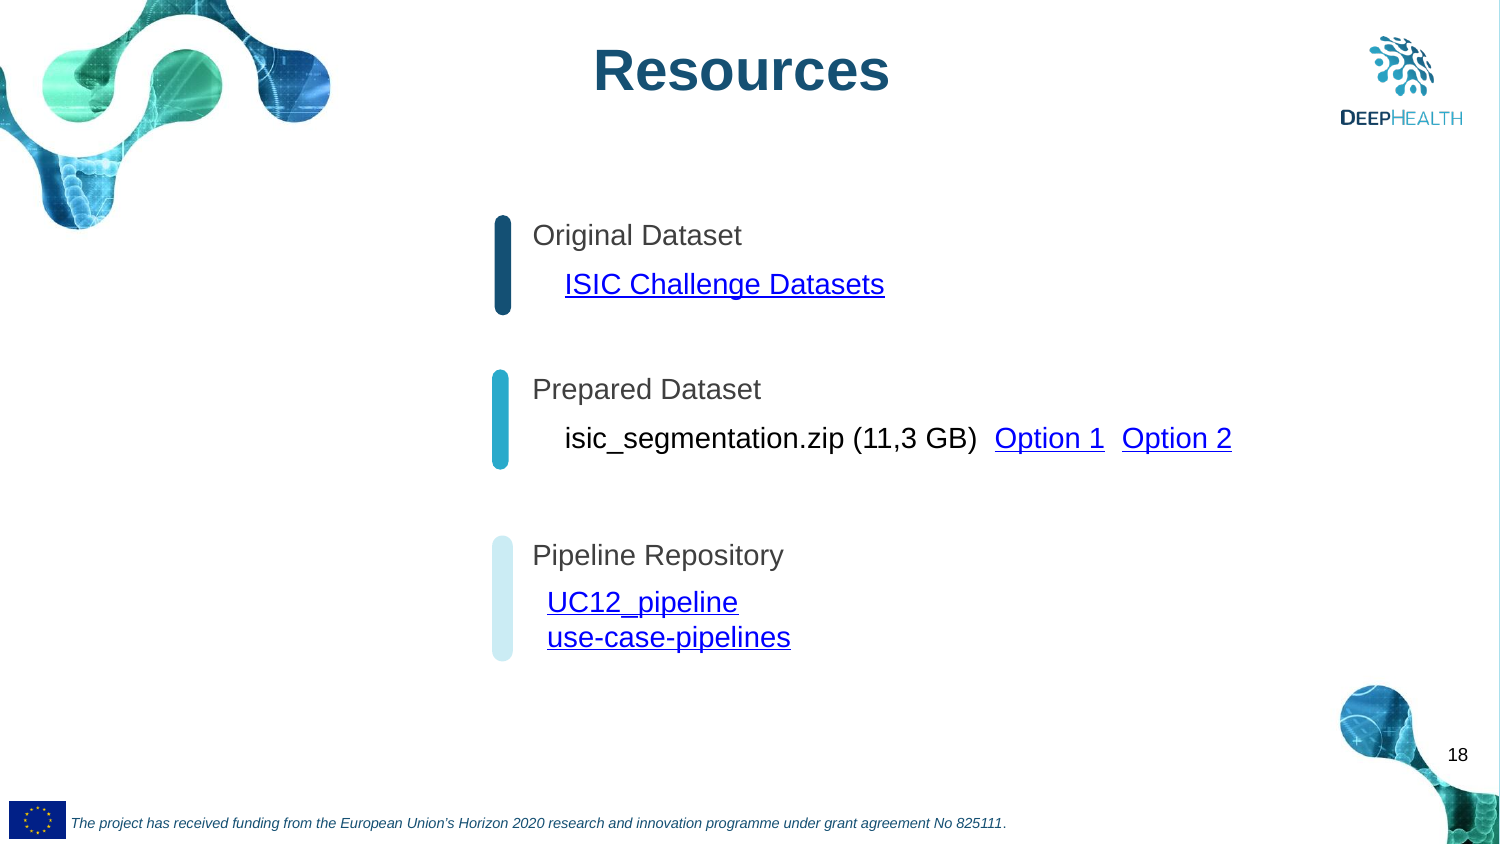

Resources
Original Dataset

ISIC Challenge Datasets
Prepared Dataset

isic_segmentation.zip (11,3 GB)  Option 1  Option 2
Pipeline Repository

UC12_pipeline
use-case-pipelines